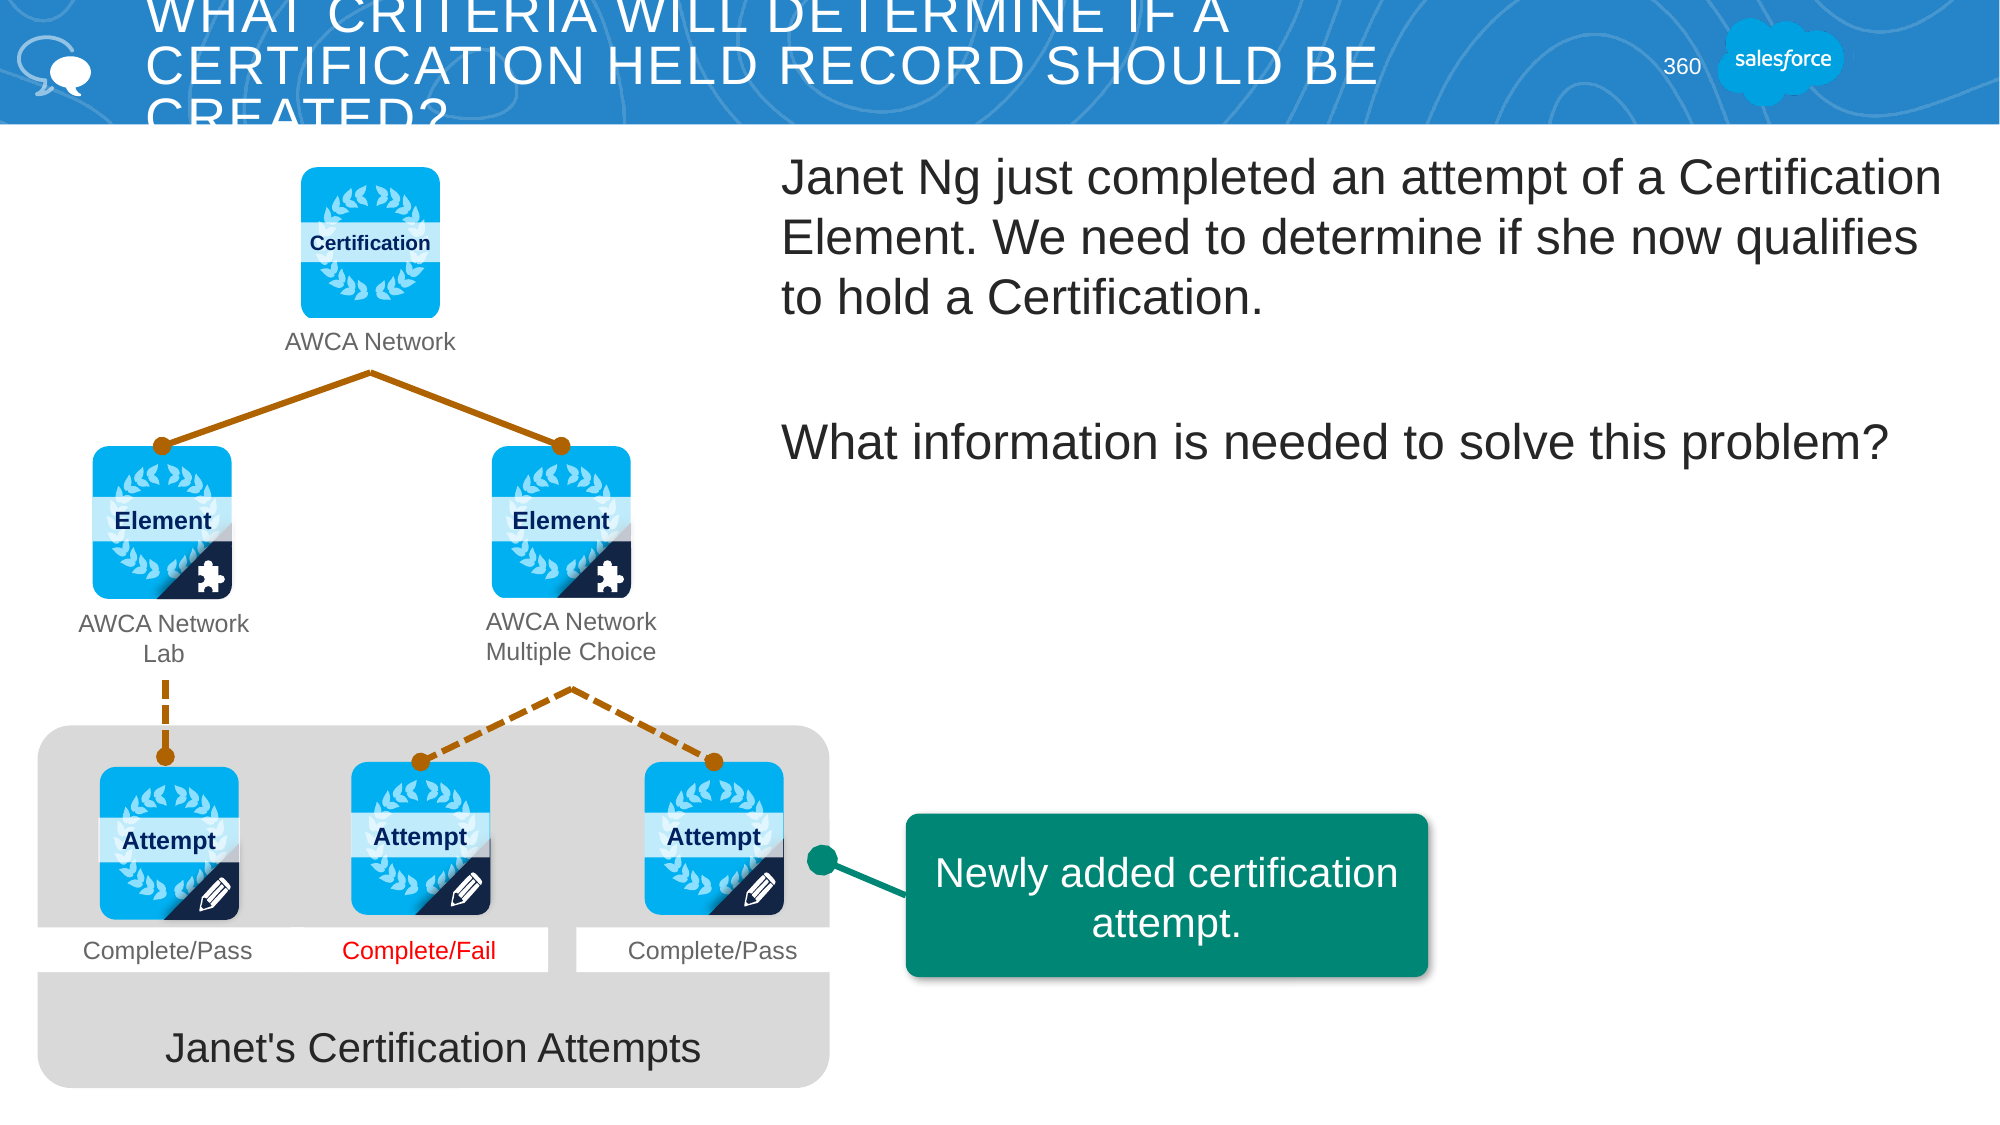

# What Criteria Will Determine if a Certification Held Record Should Be Created?
360
Janet Ng just completed an attempt of a Certification Element. We need to determine if she now qualifies to hold a Certification.

What information is needed to solve this problem?

Certification
AWCA Network

Element
AWCA Network
Lab

Element
AWCA Network
Multiple Choice

Attempt
Complete/Pass

Attempt
Complete/Fail

Attempt
Complete/Pass
Janet's Certification Attempts
Newly added certification attempt.